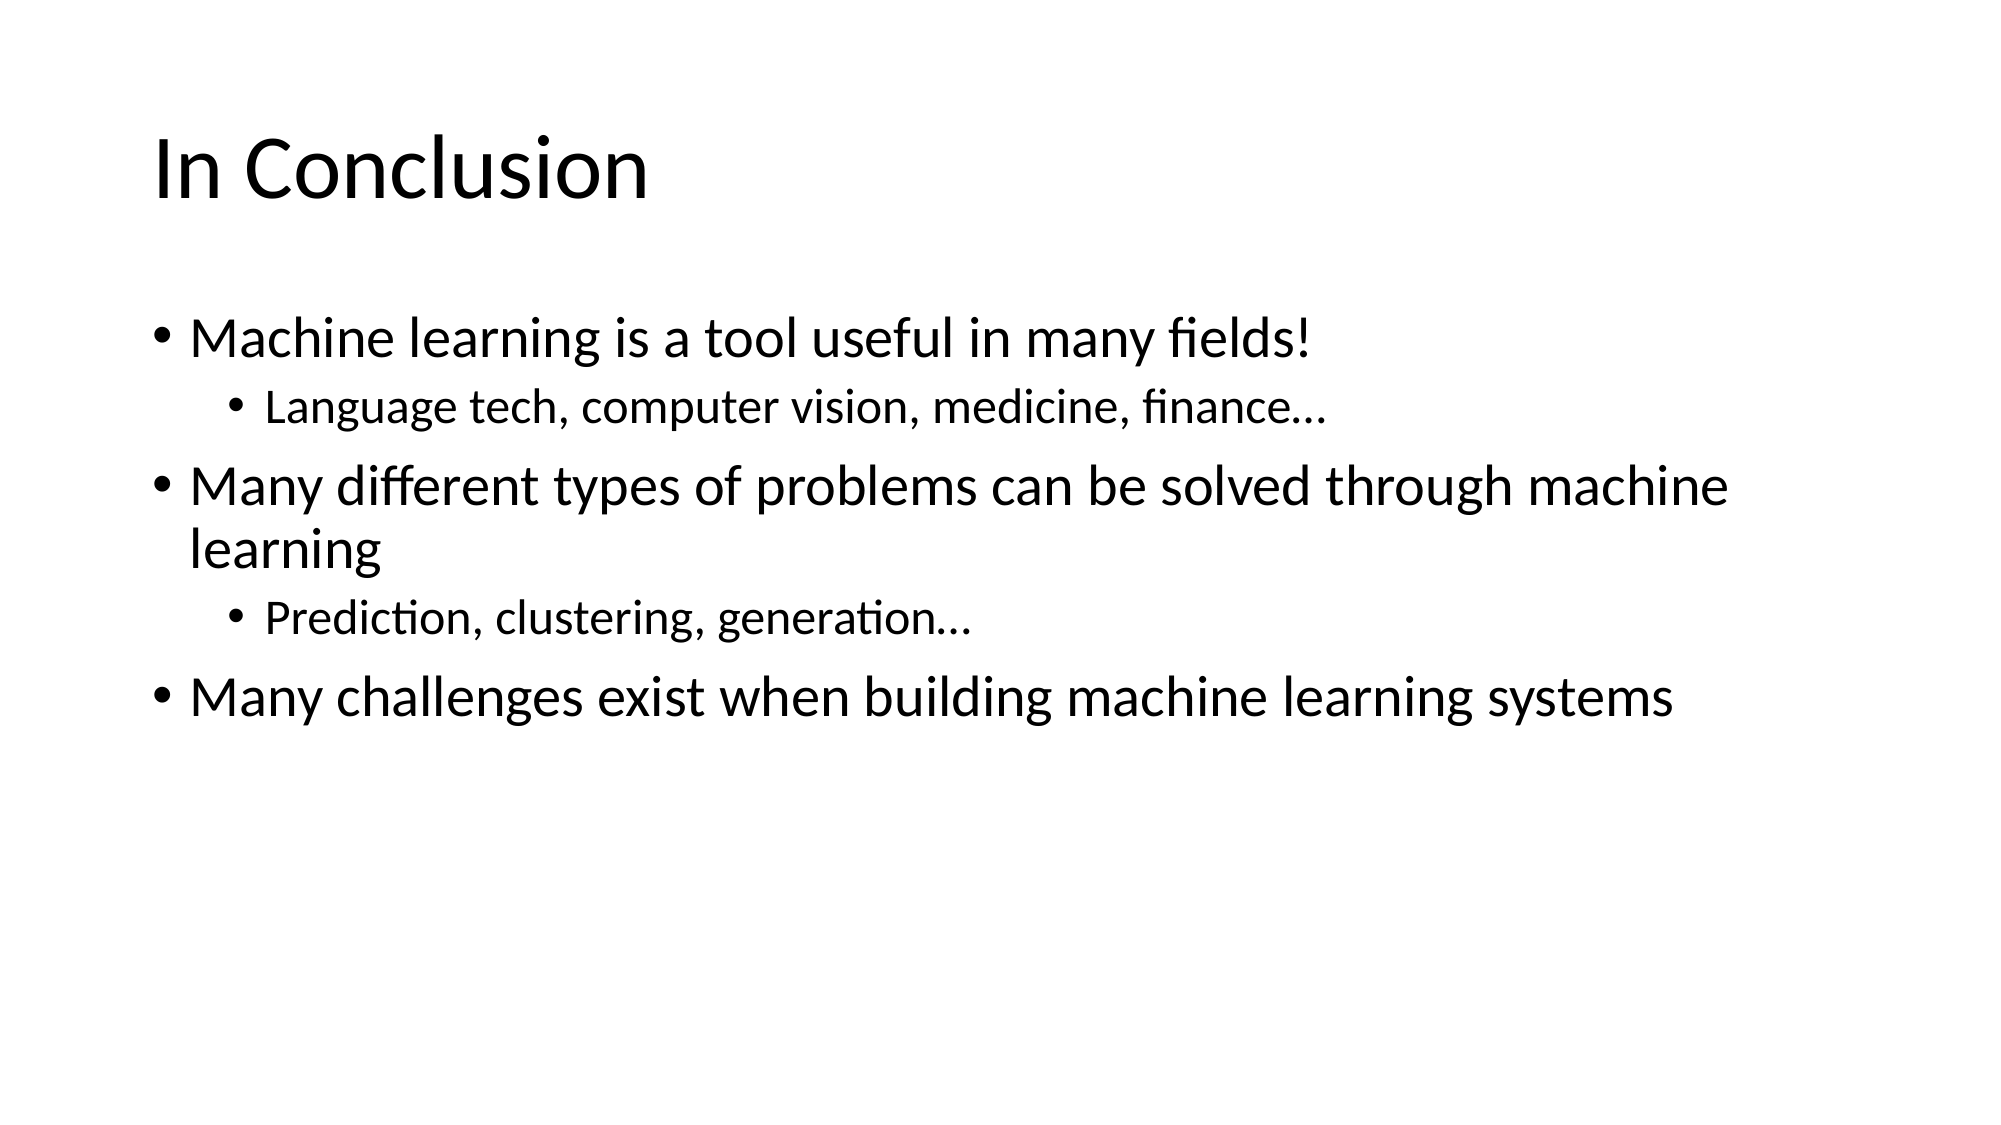

# In Conclusion
Machine learning is a tool useful in many fields!
Language tech, computer vision, medicine, finance…
Many different types of problems can be solved through machine learning
Prediction, clustering, generation…
Many challenges exist when building machine learning systems